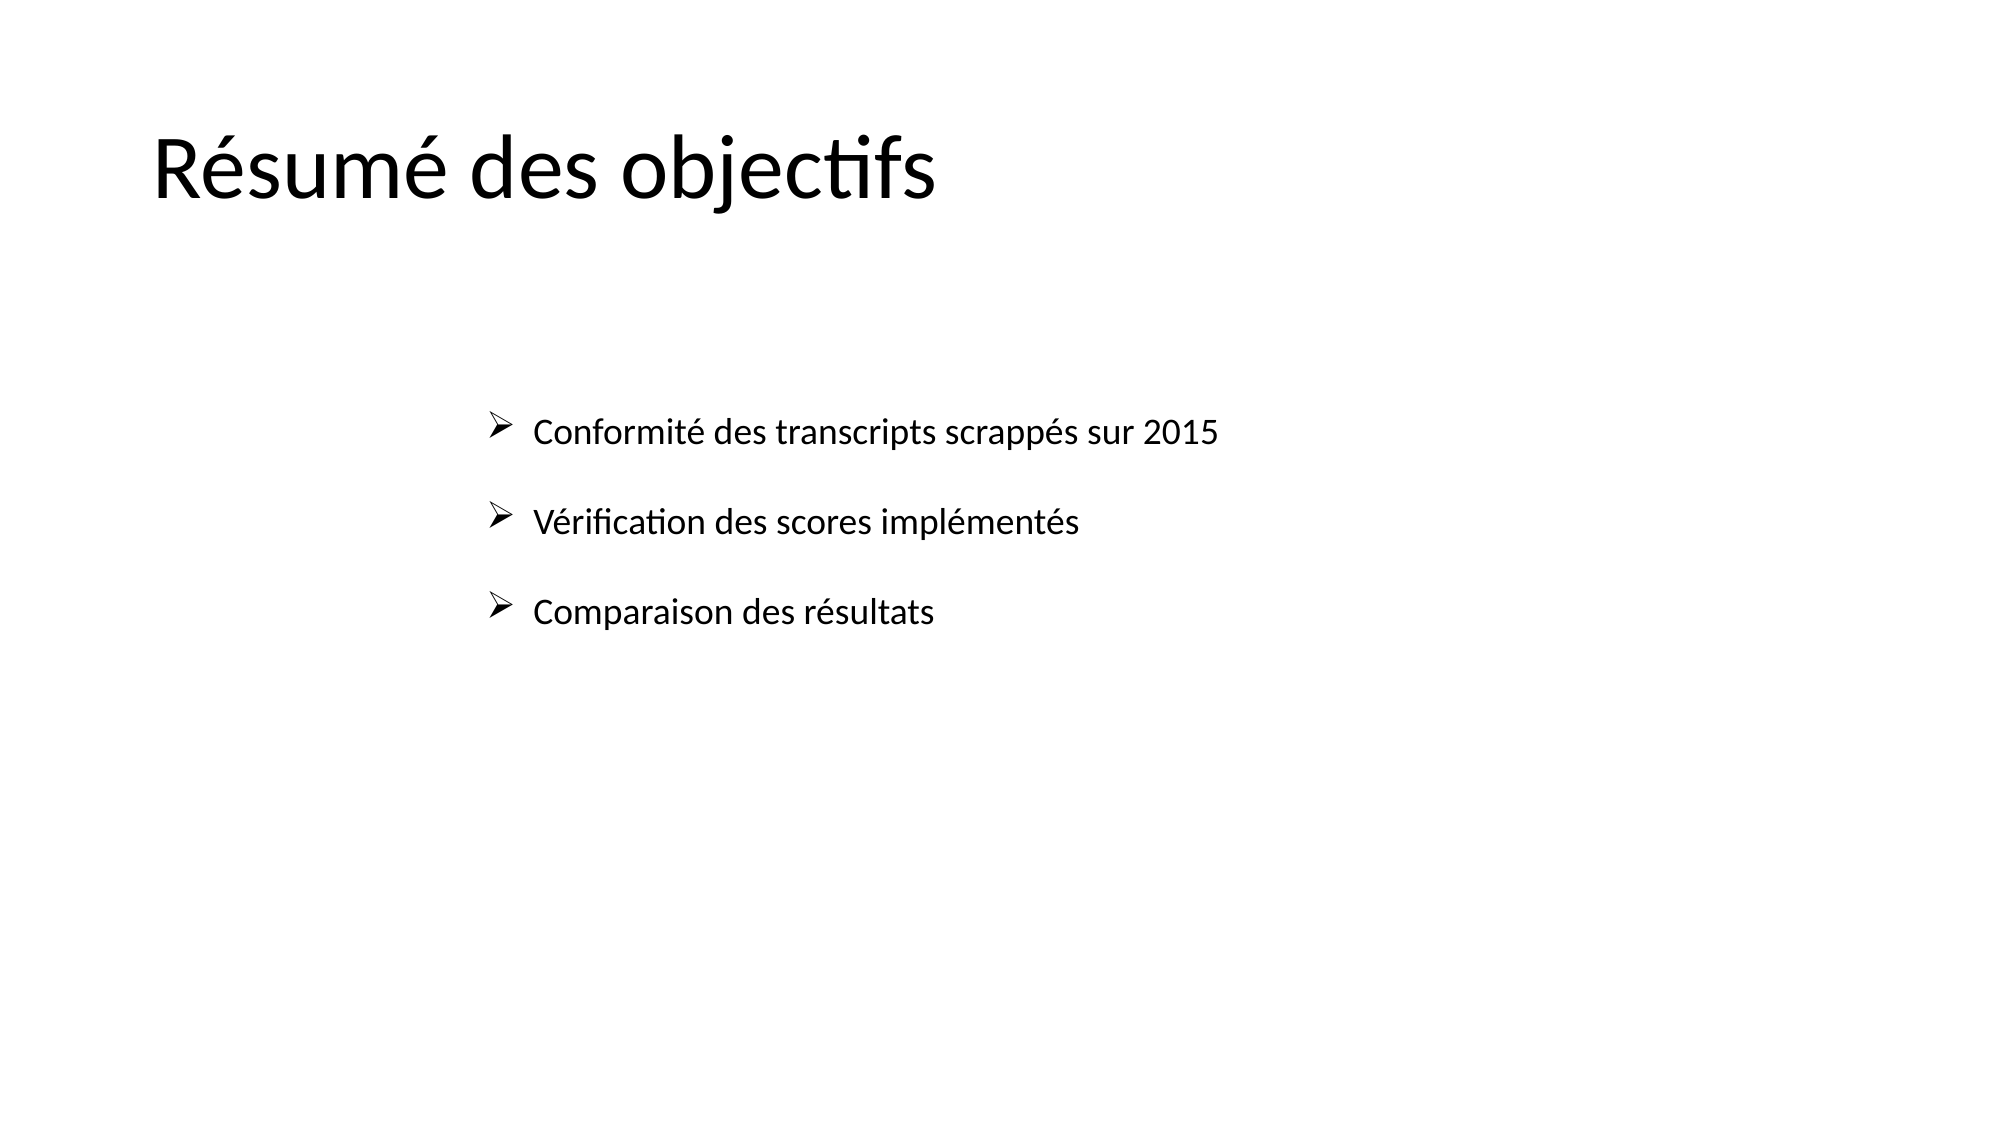

# Résumé des objectifs
Conformité des transcripts scrappés sur 2015

Vérification des scores implémentés

Comparaison des résultats